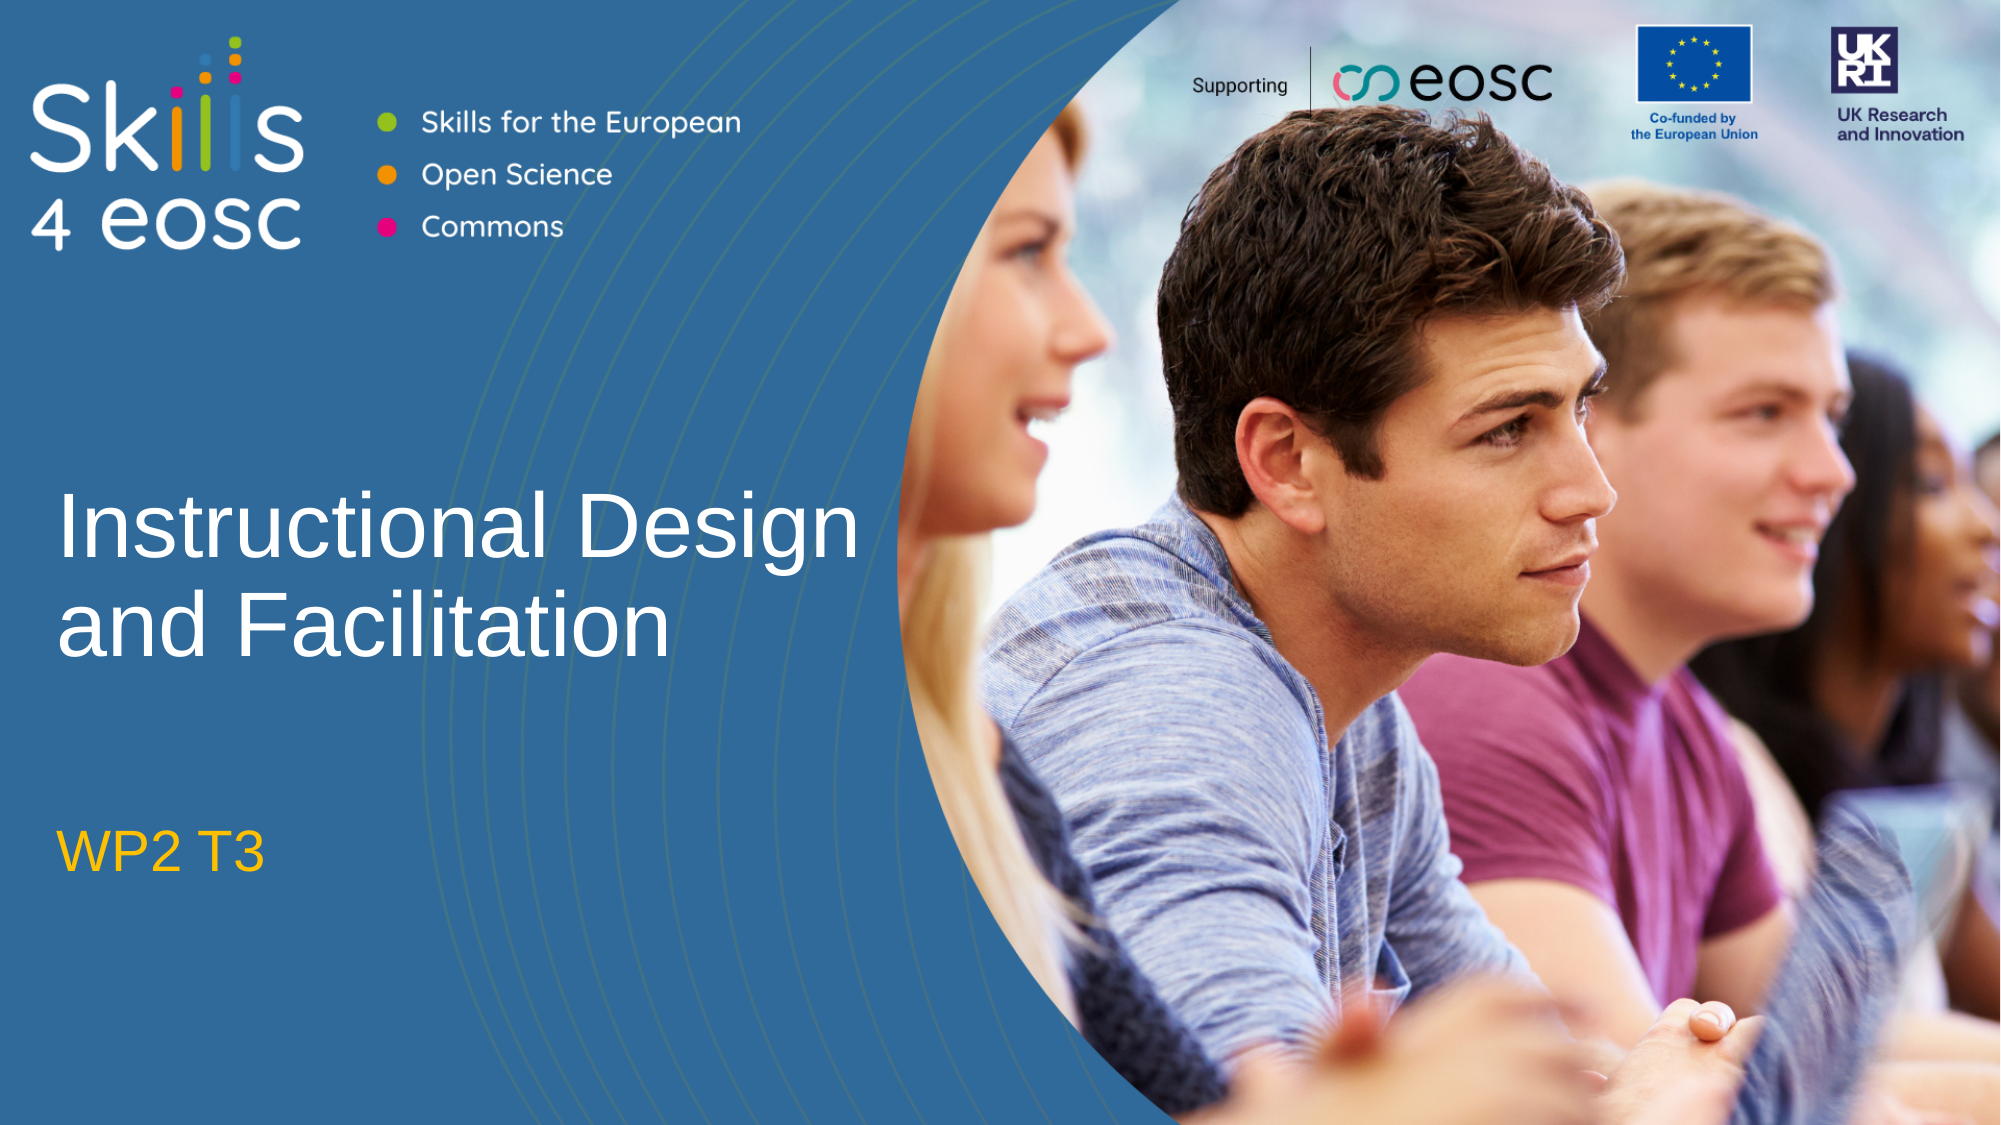

# Instructional Design and Facilitation
WP2 T3